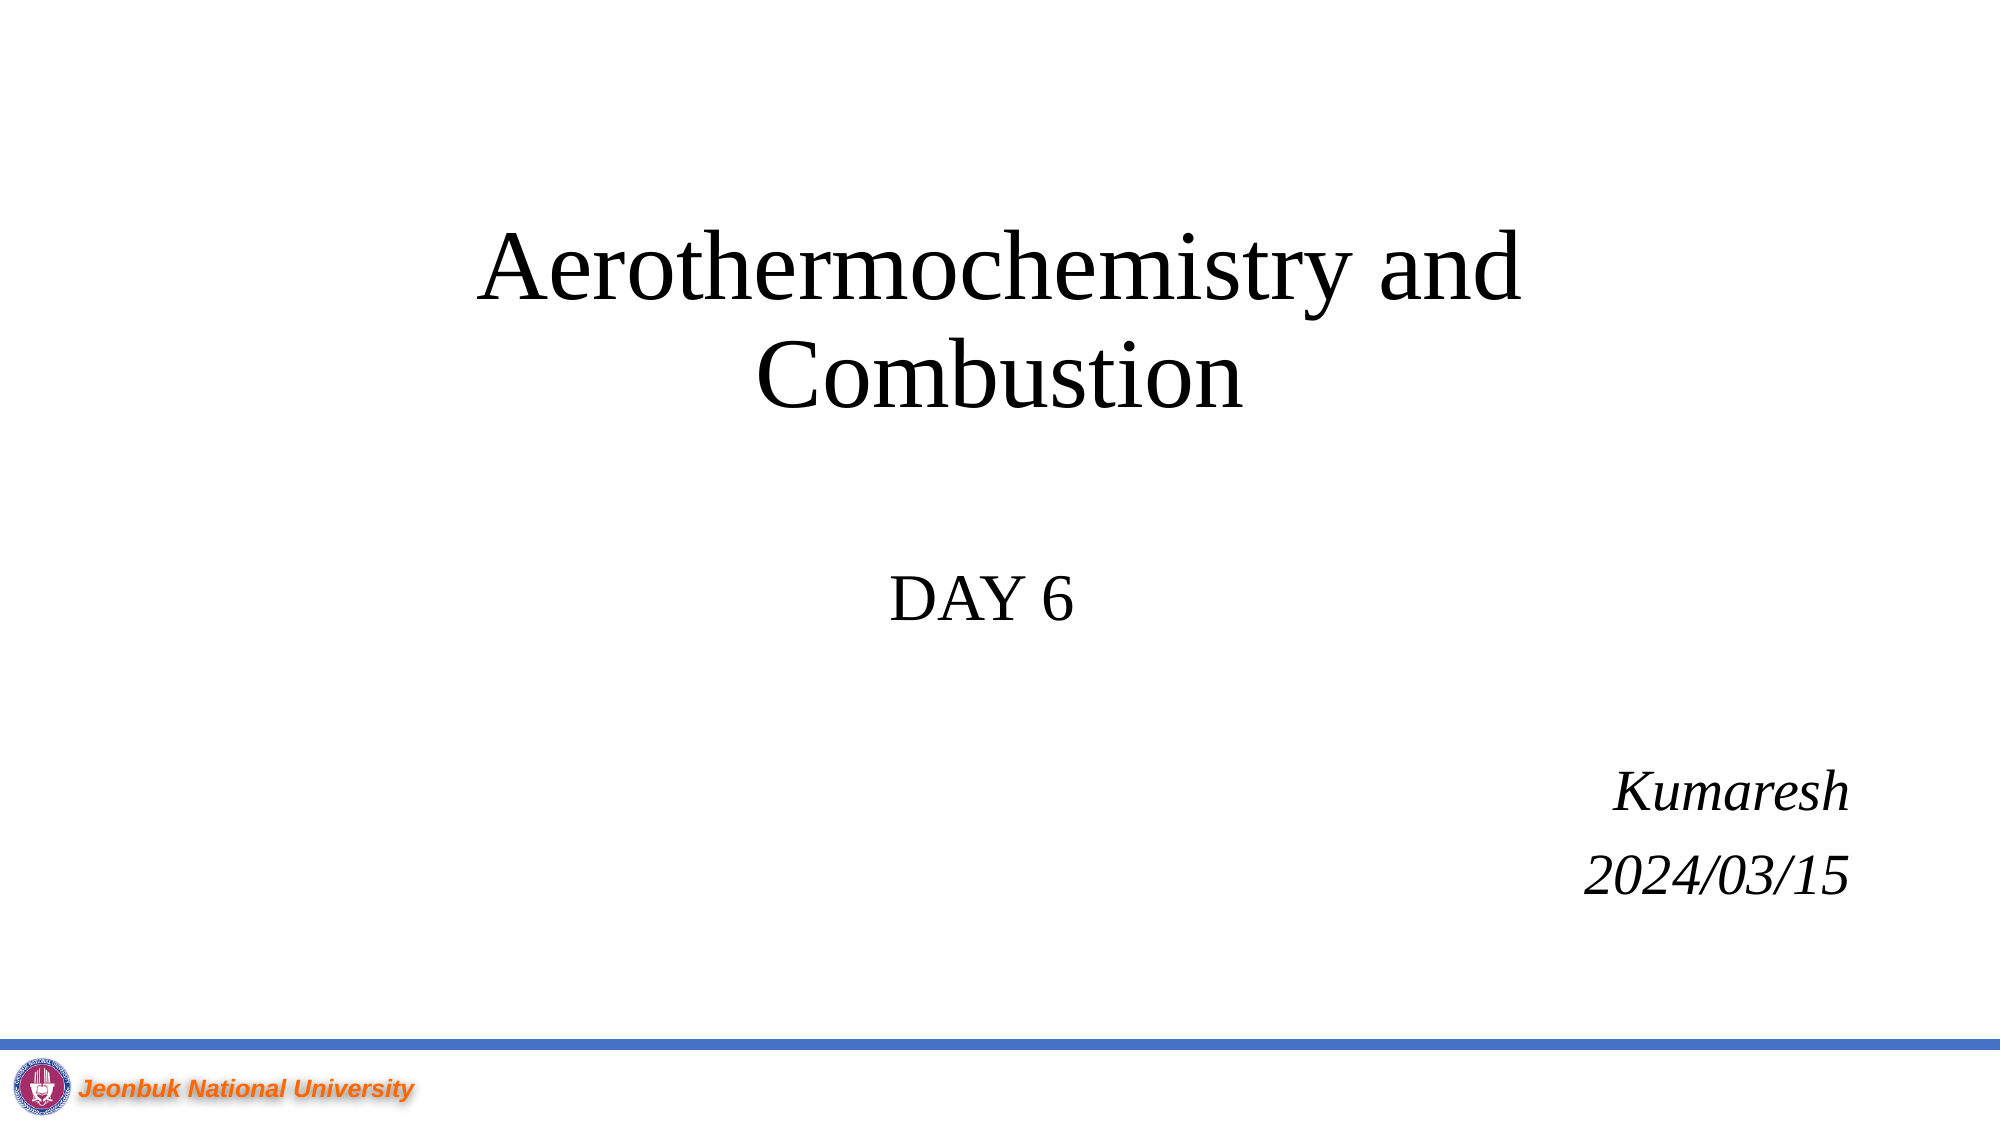

# Aerothermochemistry and Combustion
DAY 6
Kumaresh
2024/03/15